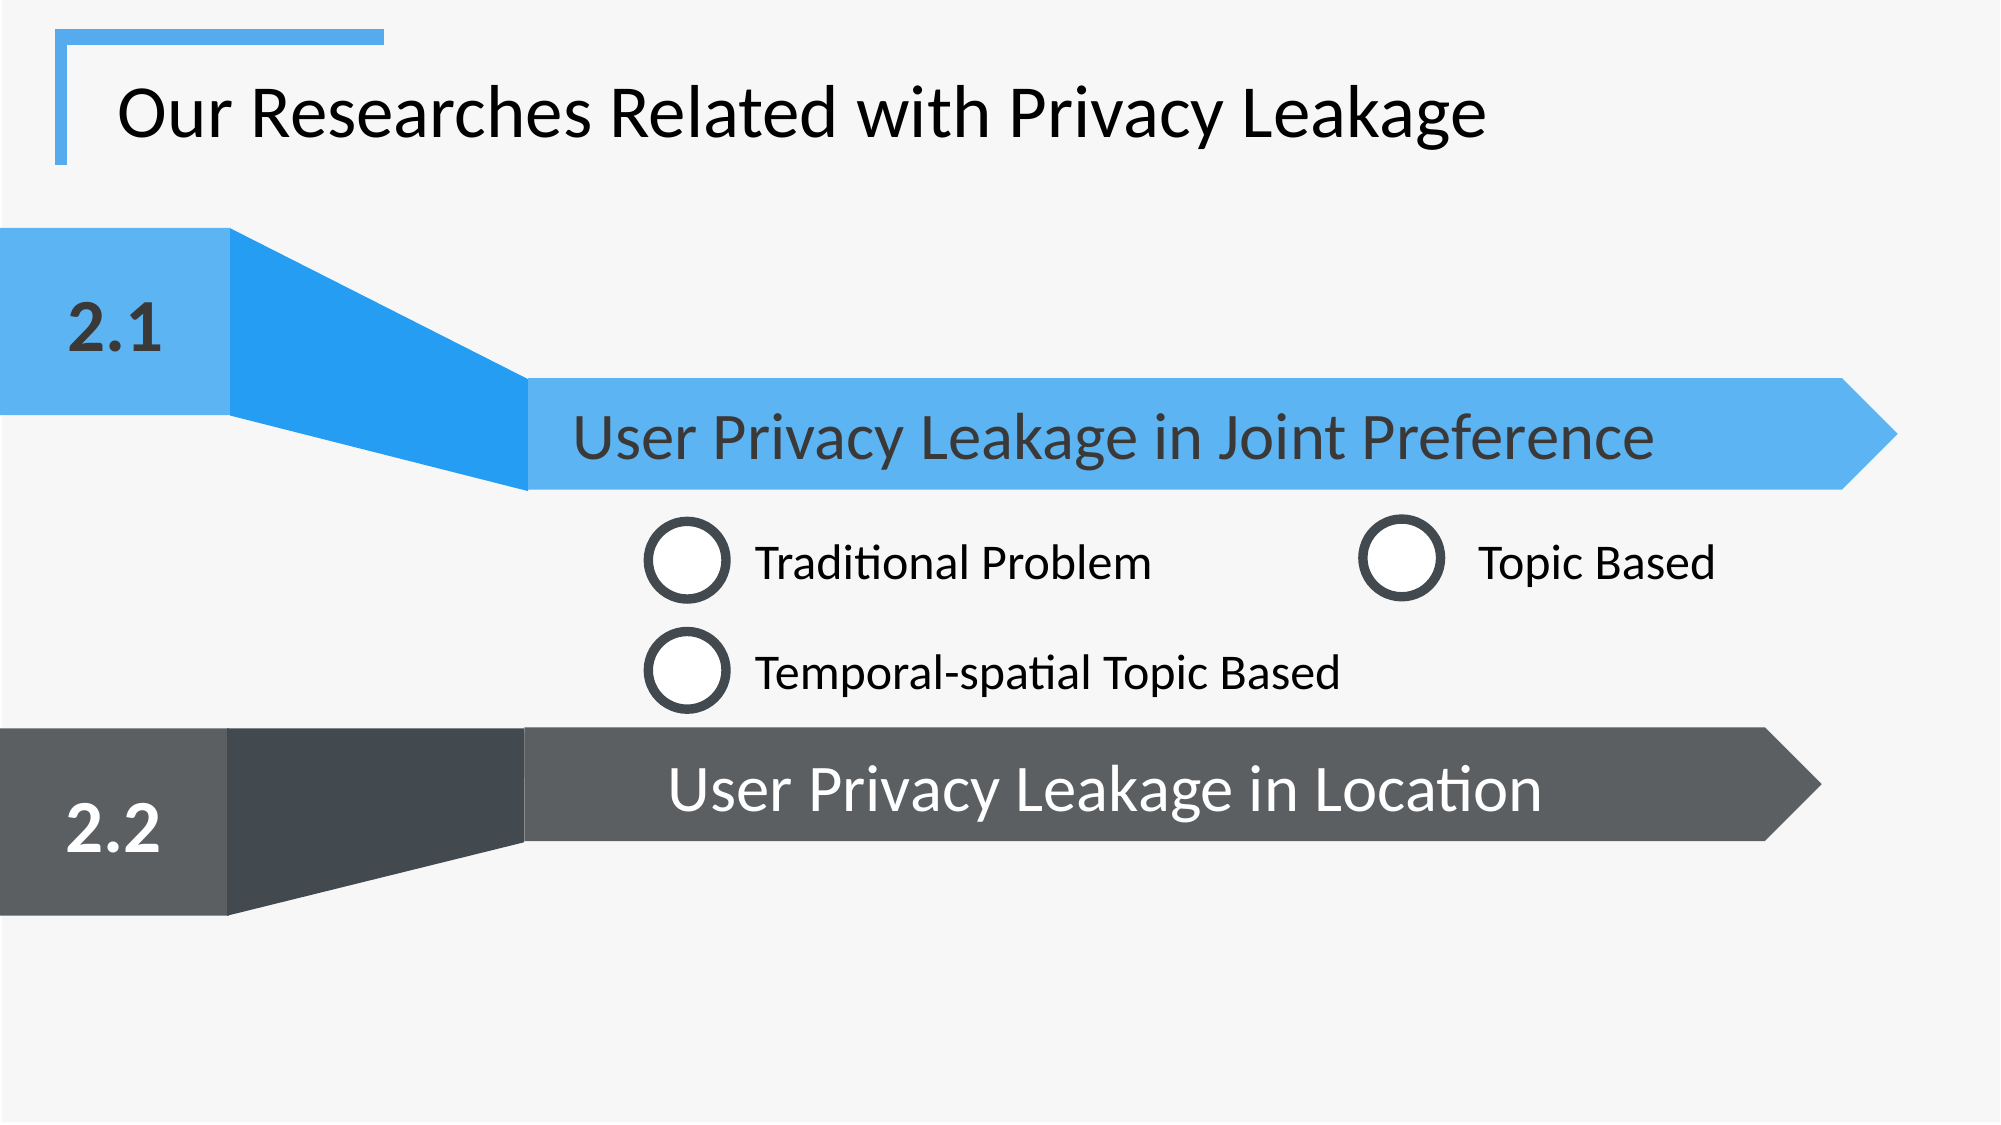

Our Researches Related with Privacy Leakage
2.1

User Privacy Leakage in Joint Preference

Topic Based
Traditional Problem

Temporal-spatial Topic Based

2.2

User Privacy Leakage in Location